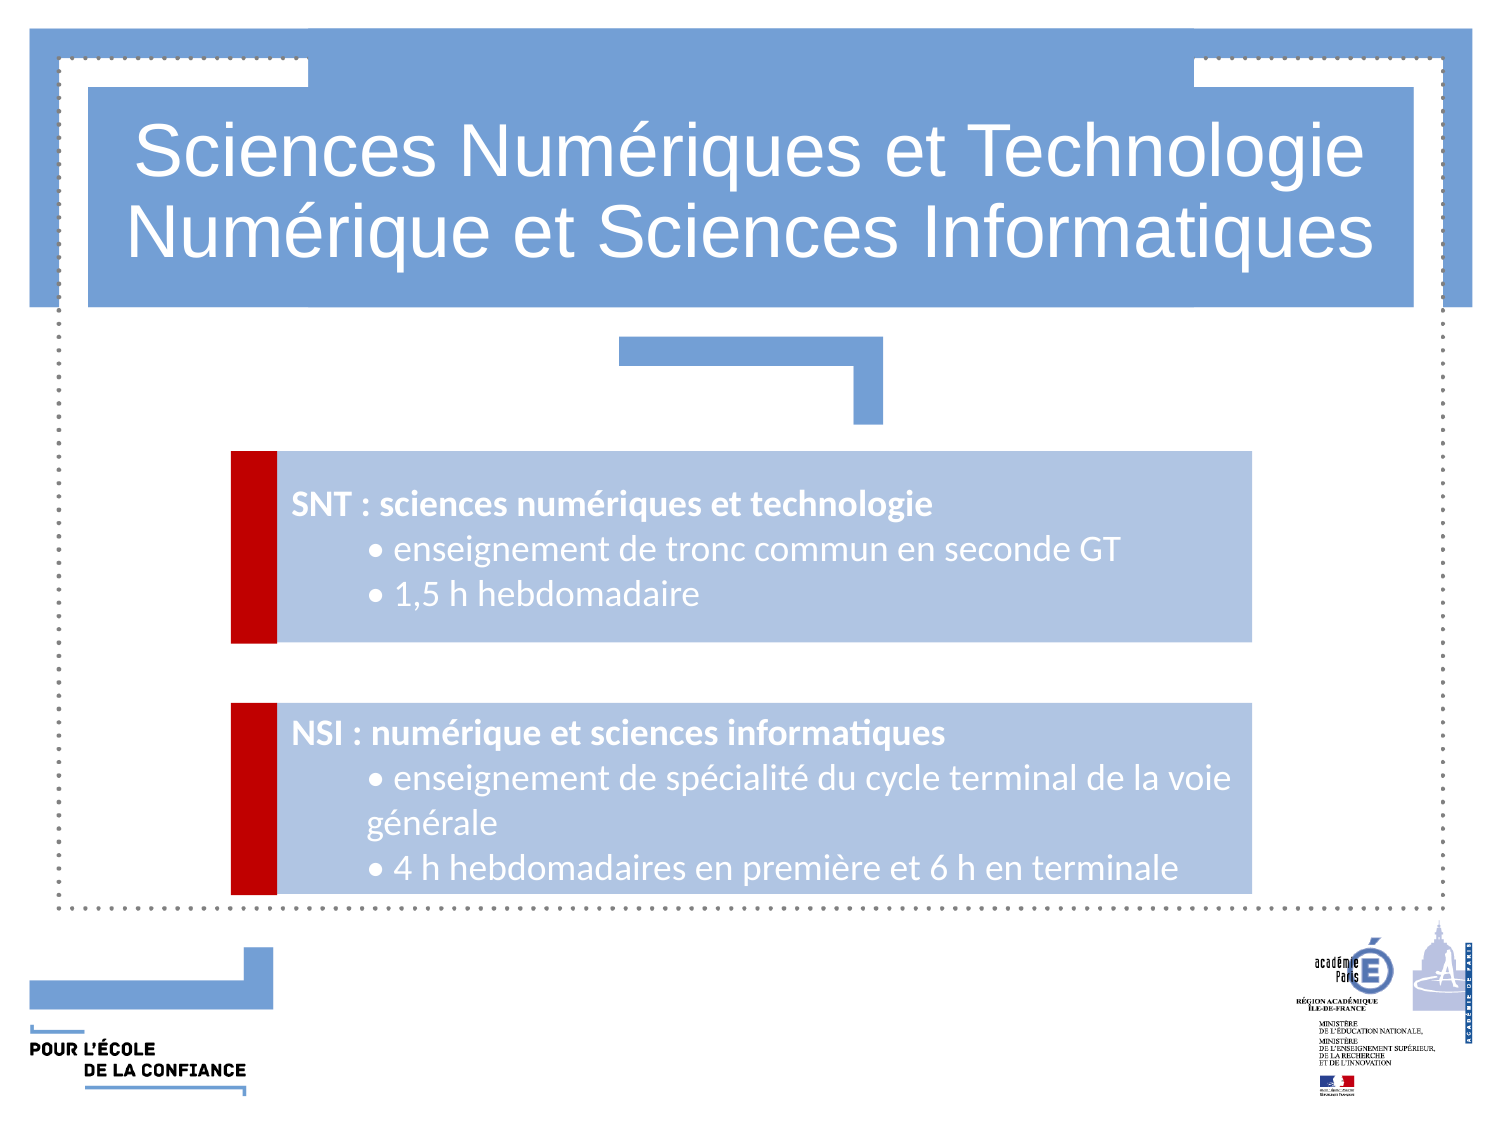

# Sciences Numériques et Technologie Numérique et Sciences Informatiques

SNT : sciences numériques et technologie
• enseignement de tronc commun en seconde GT
• 1,5 h hebdomadaire

NSI : numérique et sciences informatiques
• enseignement de spécialité du cycle terminal de la voie
générale
• 4 h hebdomadaires en première et 6 h en terminale